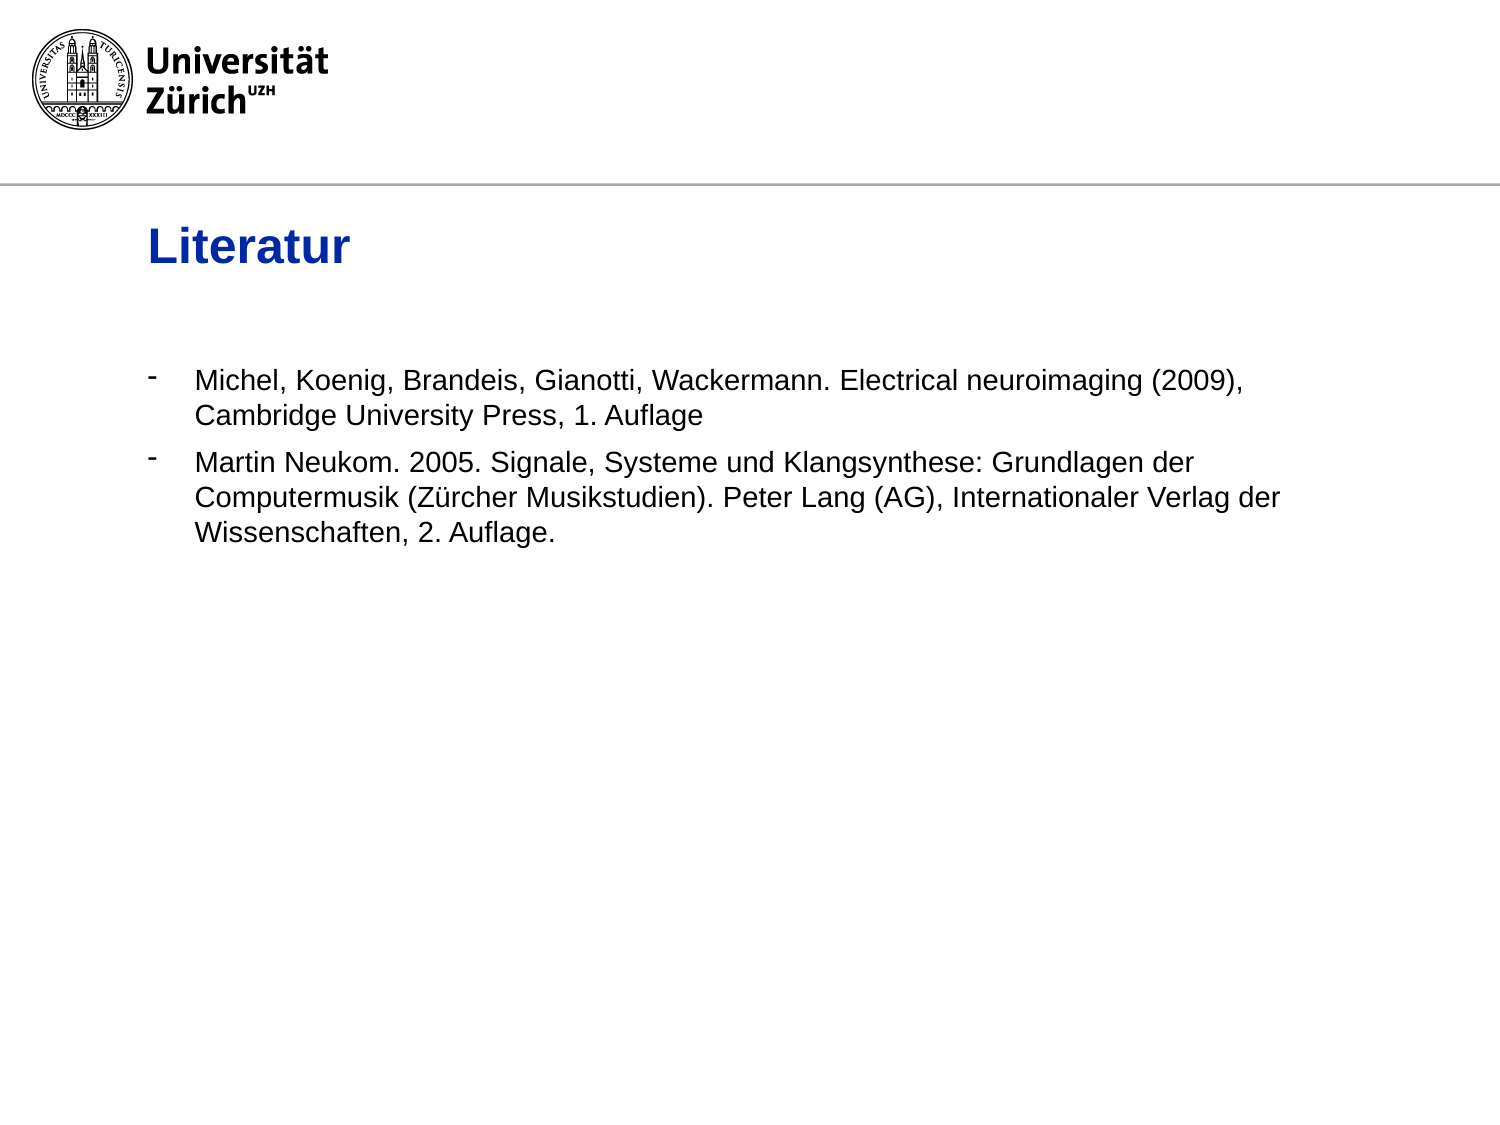

# Literatur
Michel, Koenig, Brandeis, Gianotti, Wackermann. Electrical neuroimaging (2009), Cambridge University Press, 1. Auflage
Martin Neukom. 2005. Signale, Systeme und Klangsynthese: Grundlagen der Computermusik (Zürcher Musikstudien). Peter Lang (AG), Internationaler Verlag der Wissenschaften, 2. Auflage.